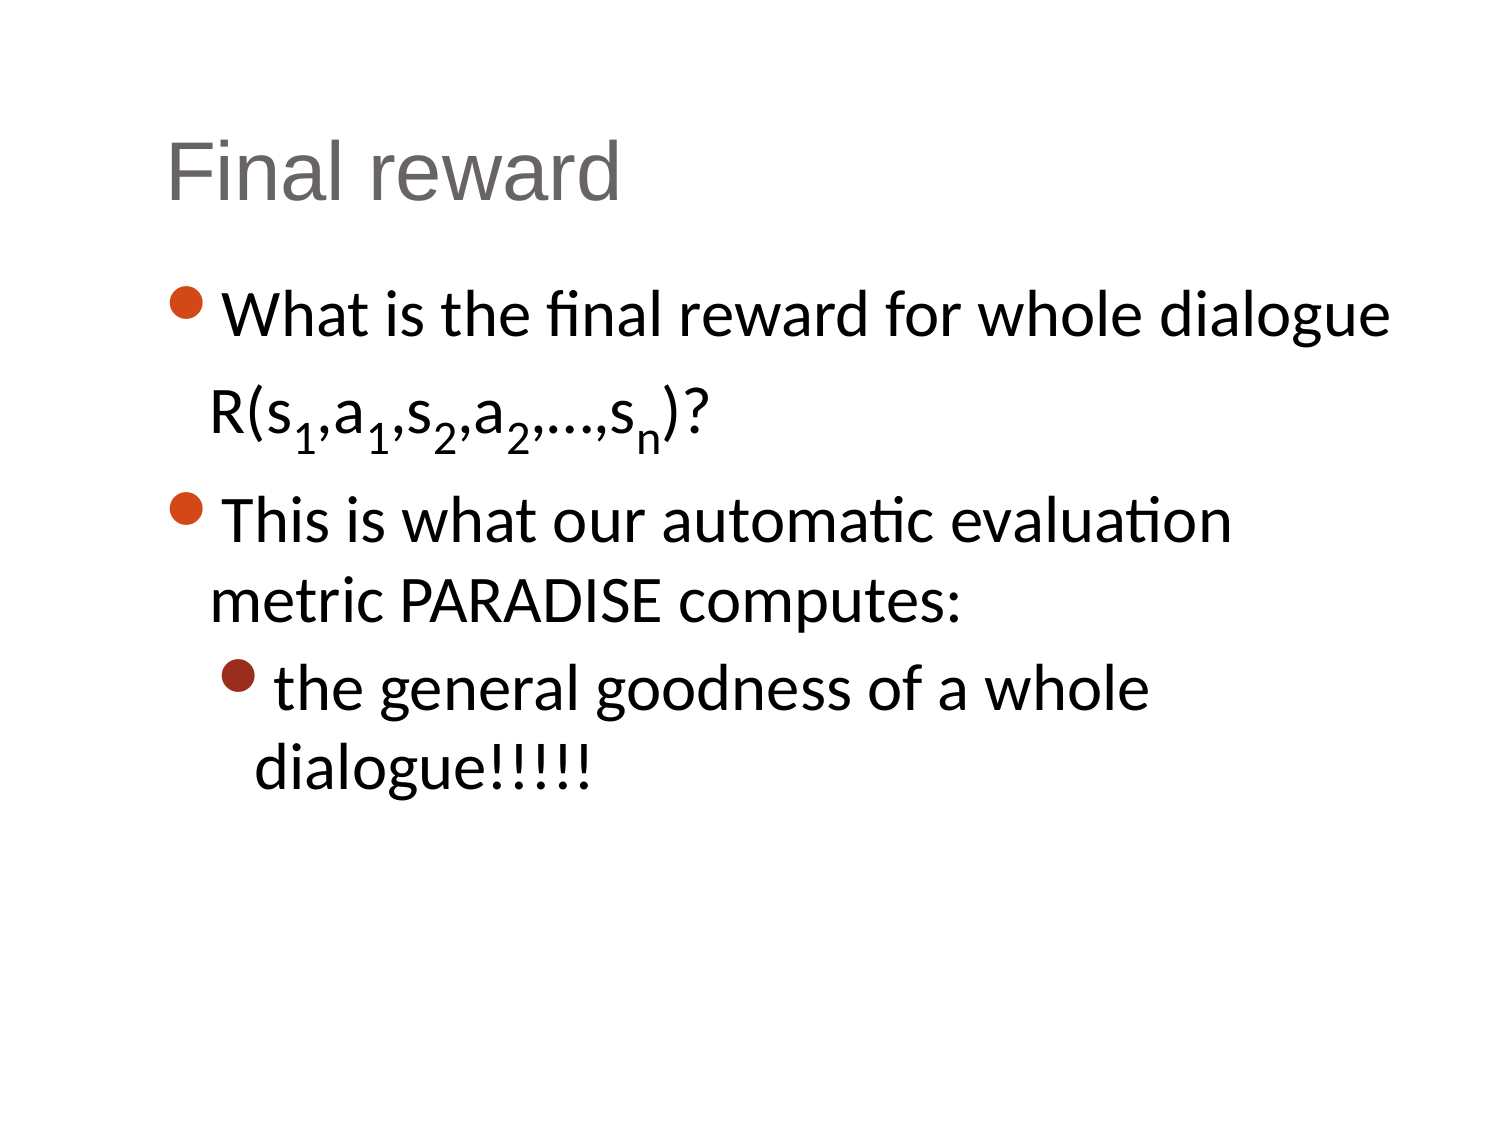

# Final reward
What is the final reward for whole dialogue R(s1,a1,s2,a2,…,sn)?
This is what our automatic evaluation metric PARADISE computes:
the general goodness of a whole dialogue!!!!!